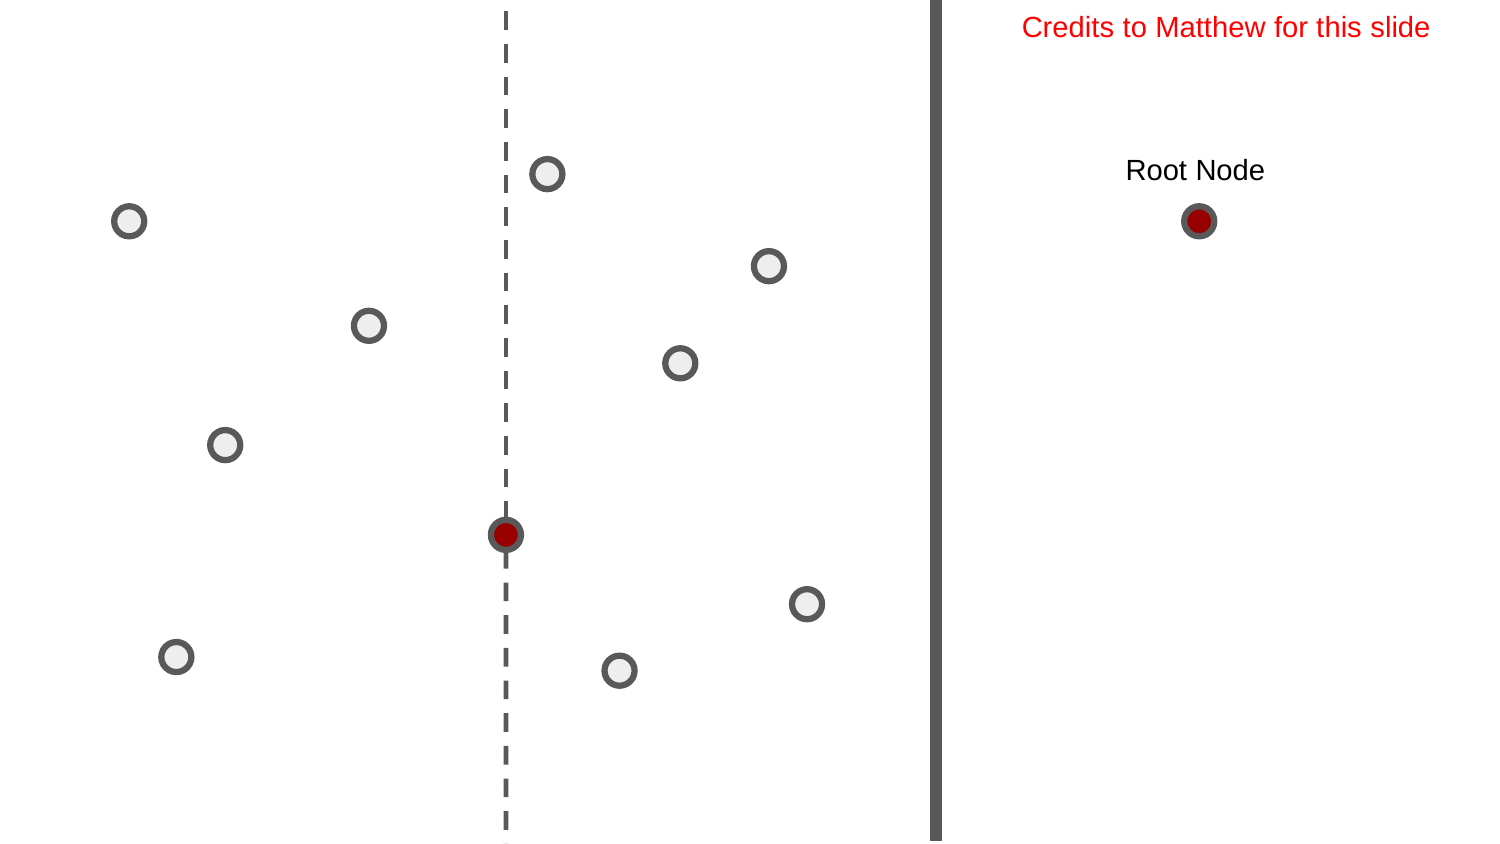

Credits to Matthew for this slide
Root Node